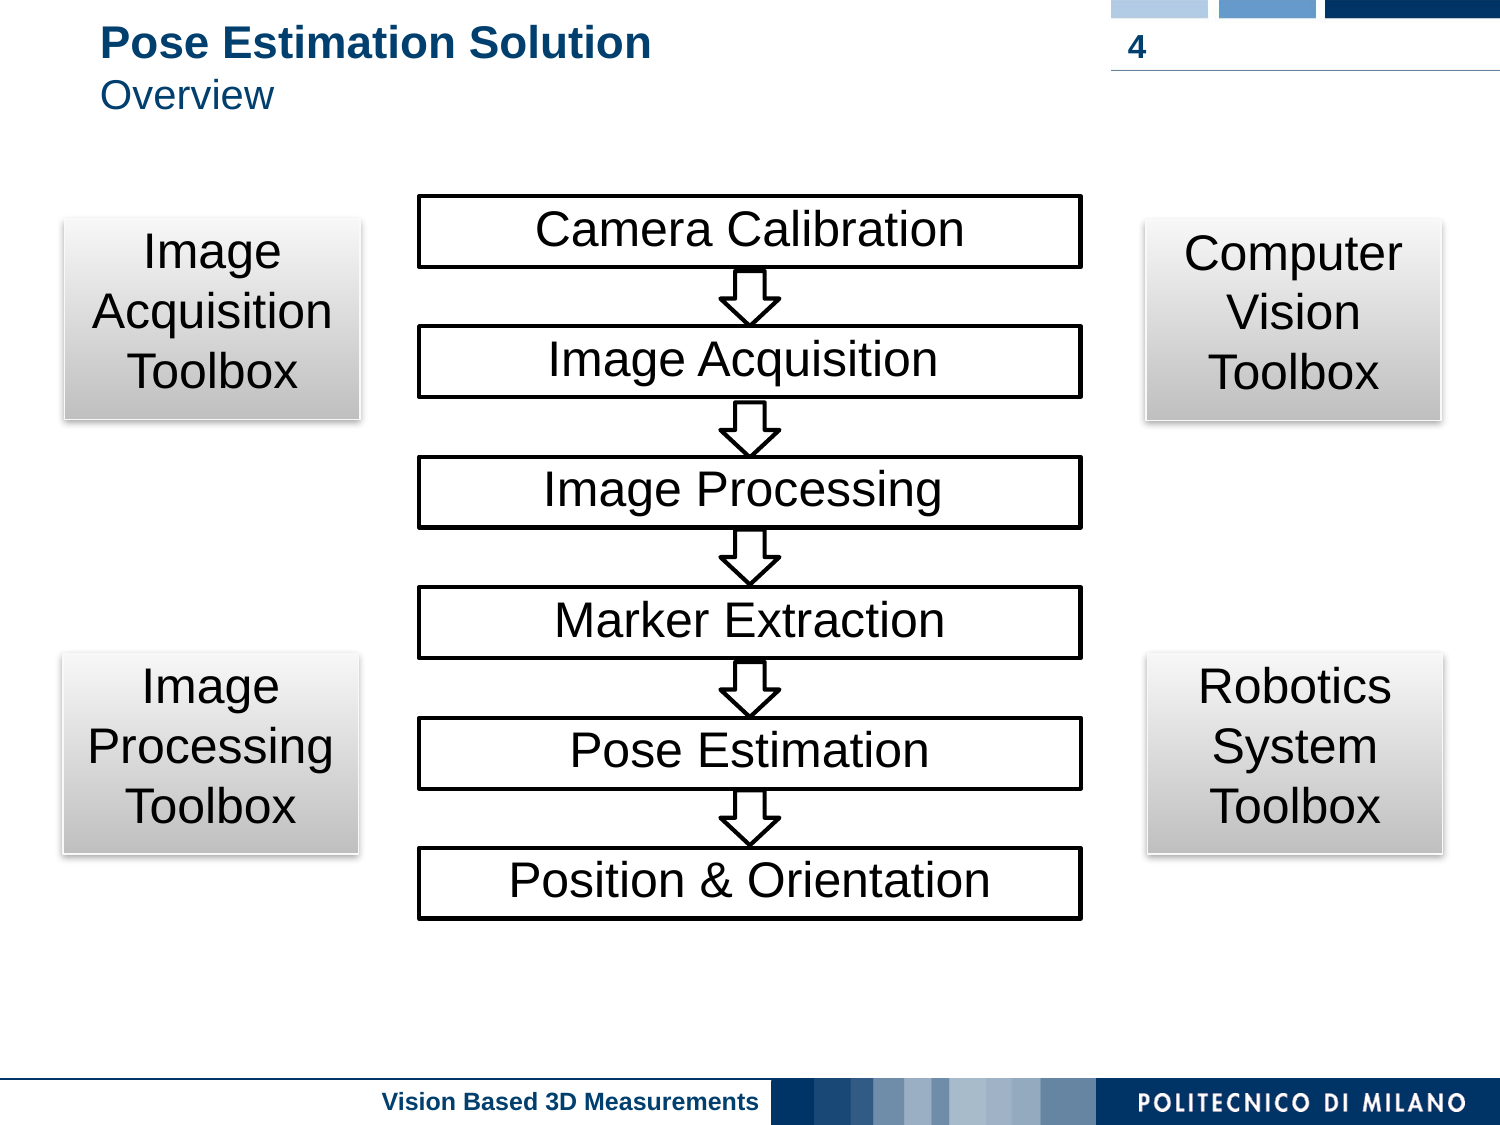

# Pose Estimation Solution Overview
4

Camera Calibration
Image Acquisition Toolbox
Computer Vision Toolbox

Image Acquisition

Image Processing

Marker Extraction
Image Processing Toolbox
Robotics System Toolbox

Pose Estimation

Position & Orientation